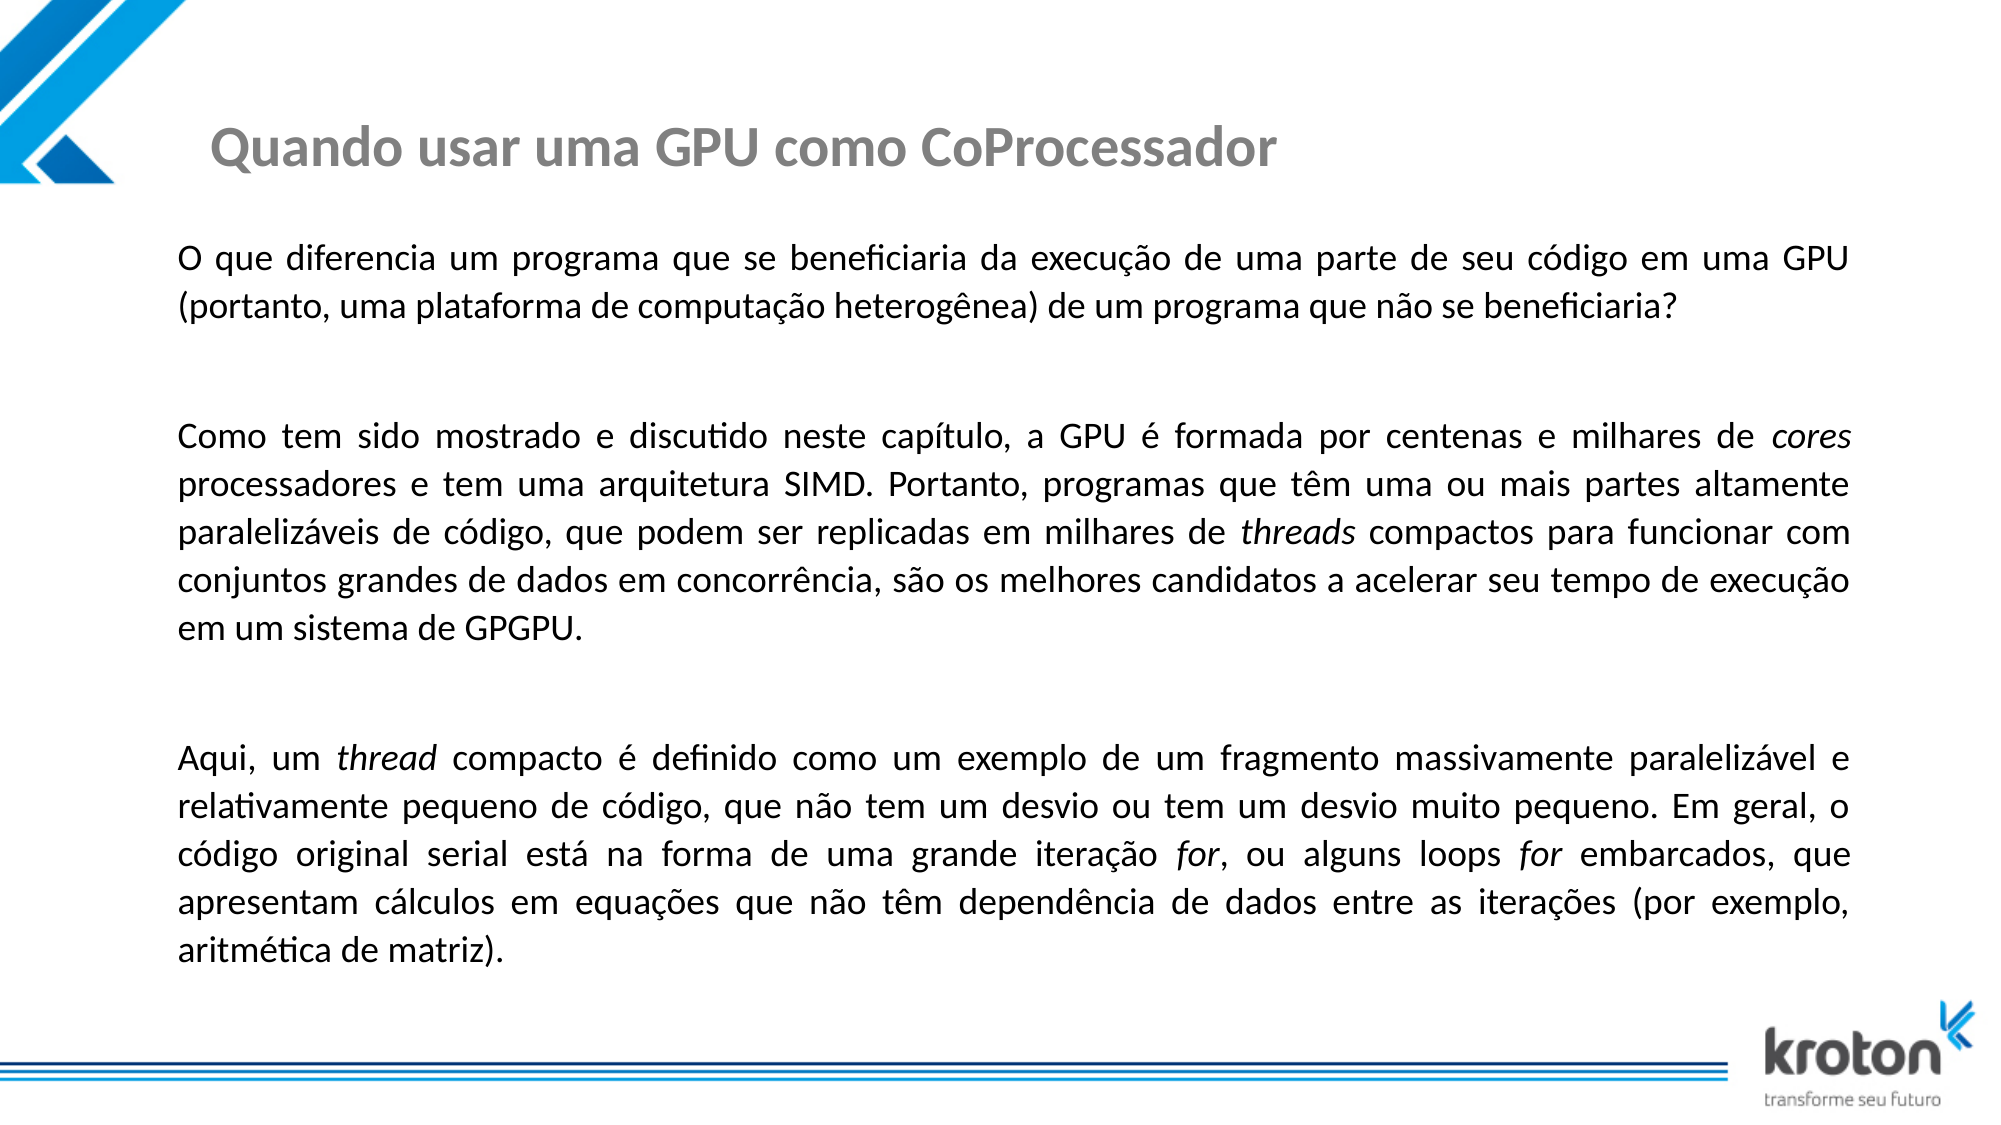

# Quando usar uma GPU como CoProcessador
O que diferencia um programa que se beneficiaria da execução de uma parte de seu código em uma GPU (portanto, uma plataforma de computação heterogênea) de um programa que não se beneficiaria?

Como tem sido mostrado e discutido neste capítulo, a GPU é formada por centenas e milhares de cores processadores e tem uma arquitetura SIMD. Portanto, programas que têm uma ou mais partes altamente paralelizáveis de código, que podem ser replicadas em milhares de threads compactos para funcionar com conjuntos grandes de dados em concorrência, são os melhores candidatos a acelerar seu tempo de execução em um sistema de GPGPU.

Aqui, um thread compacto é definido como um exemplo de um fragmento massivamente paralelizável e relativamente pequeno de código, que não tem um desvio ou tem um desvio muito pequeno. Em geral, o código original serial está na forma de uma grande iteração for, ou alguns loops for embarcados, que apresentam cálculos em equações que não têm dependência de dados entre as iterações (por exemplo, aritmética de matriz).